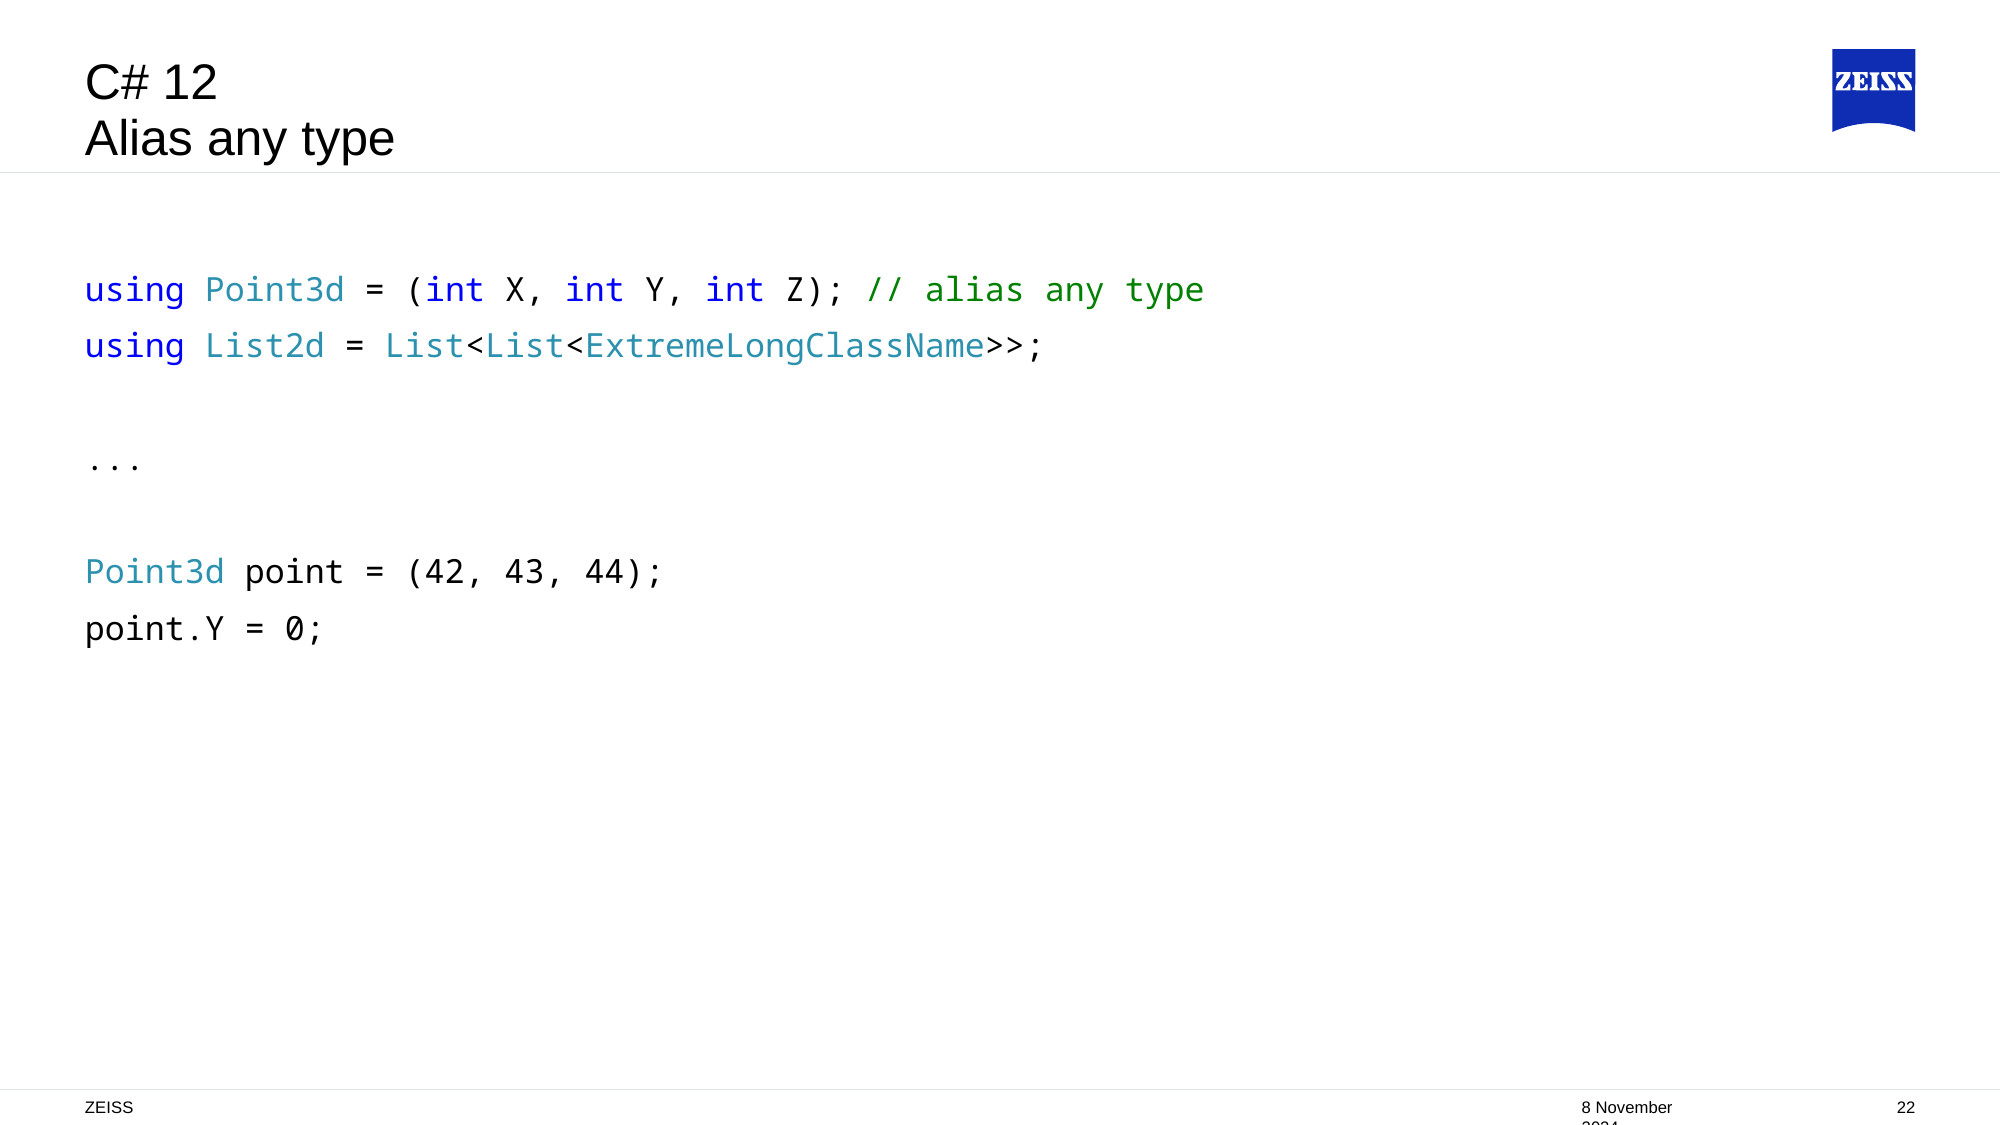

# C# 12
Alias any type
using Point3d = (int X, int Y, int Z); // alias any type
using List2d = List<List<ExtremeLongClassName>>;

...

Point3d point = (42, 43, 44);
point.Y = 0;
ZEISS
8 November 2024
22